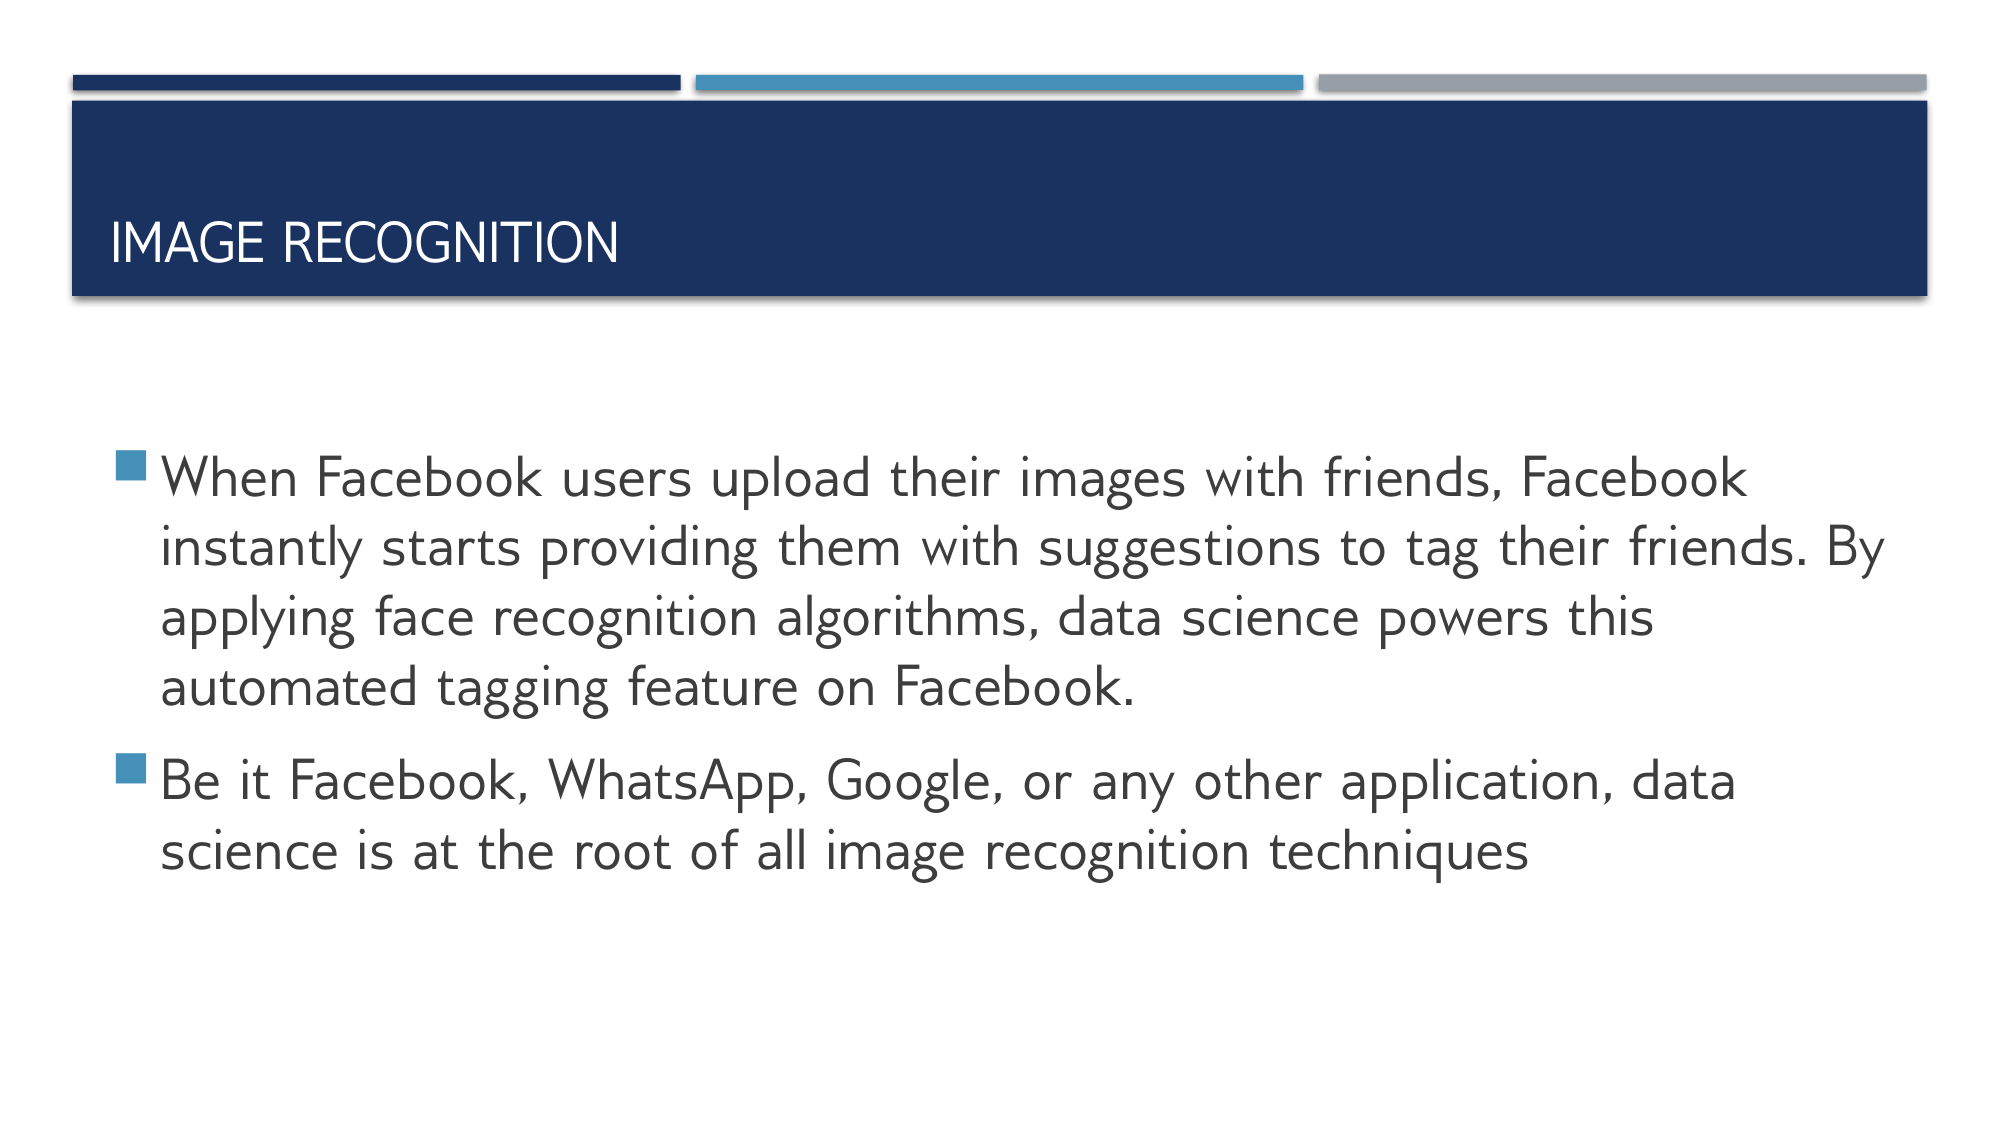

# Image recognition
When Facebook users upload their images with friends, Facebook instantly starts providing them with suggestions to tag their friends. By applying face recognition algorithms, data science powers this automated tagging feature on Facebook.
Be it Facebook, WhatsApp, Google, or any other application, data science is at the root of all image recognition techniques